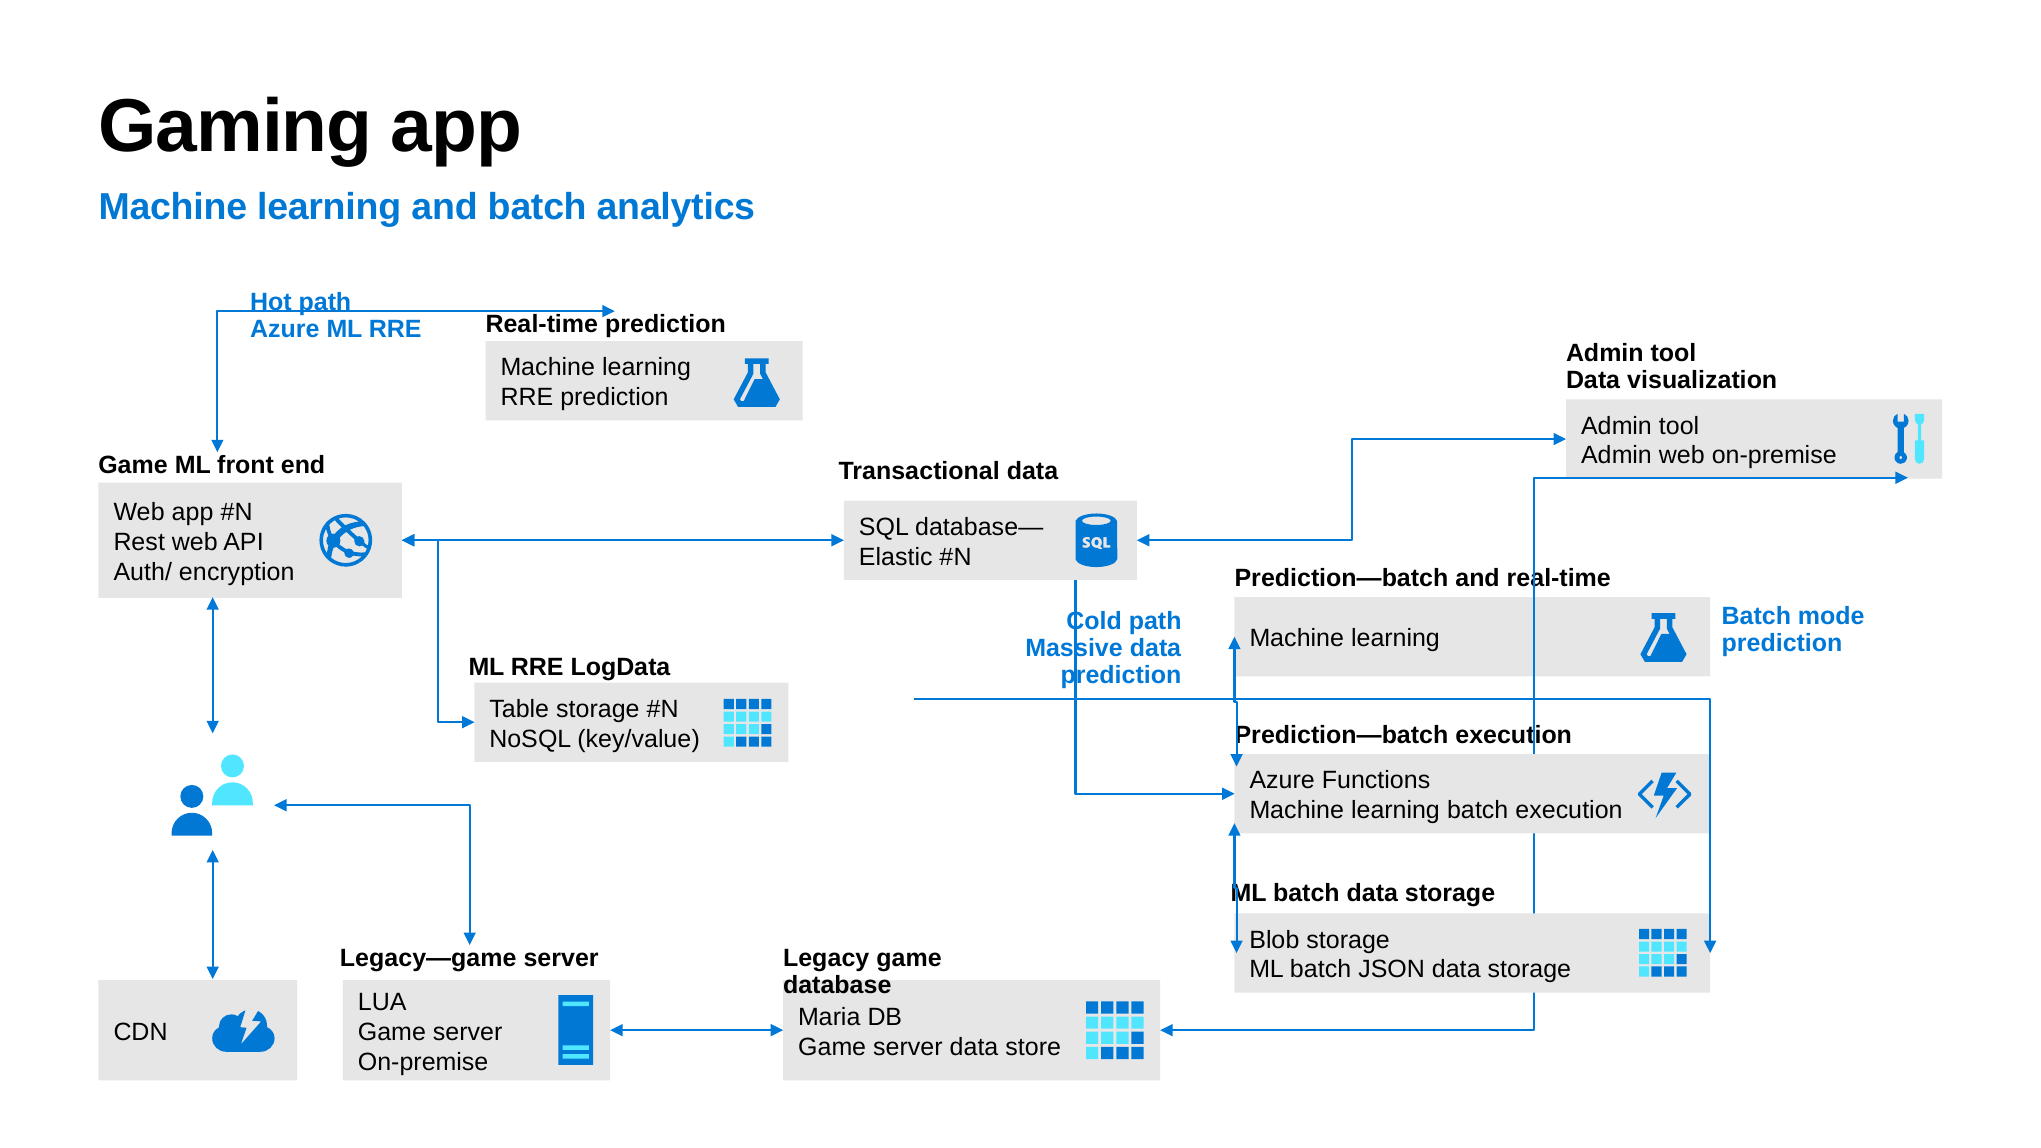

# Gaming app
Machine learning and batch analytics
Hot path
Azure ML RRE
Real-time prediction
Admin tool
Data visualization
Machine learning
RRE prediction

Admin tool
Admin web on-premise

Game ML front end
Transactional data
Web app #N
Rest web API
Auth/ encryption
SQL database—
Elastic #N

Prediction—batch and real-time
Machine learning
Batch mode prediction
Cold path
Massive data prediction

ML RRE LogData
Table storage #N
NoSQL (key/value)

Prediction—batch execution
Azure Functions
Machine learning batch execution

ML batch data storage
Blob storage
ML batch JSON data storage

Legacy—game server
Legacy game database
CDN
Maria DB
Game server data store
LUA
Game server
On-premise